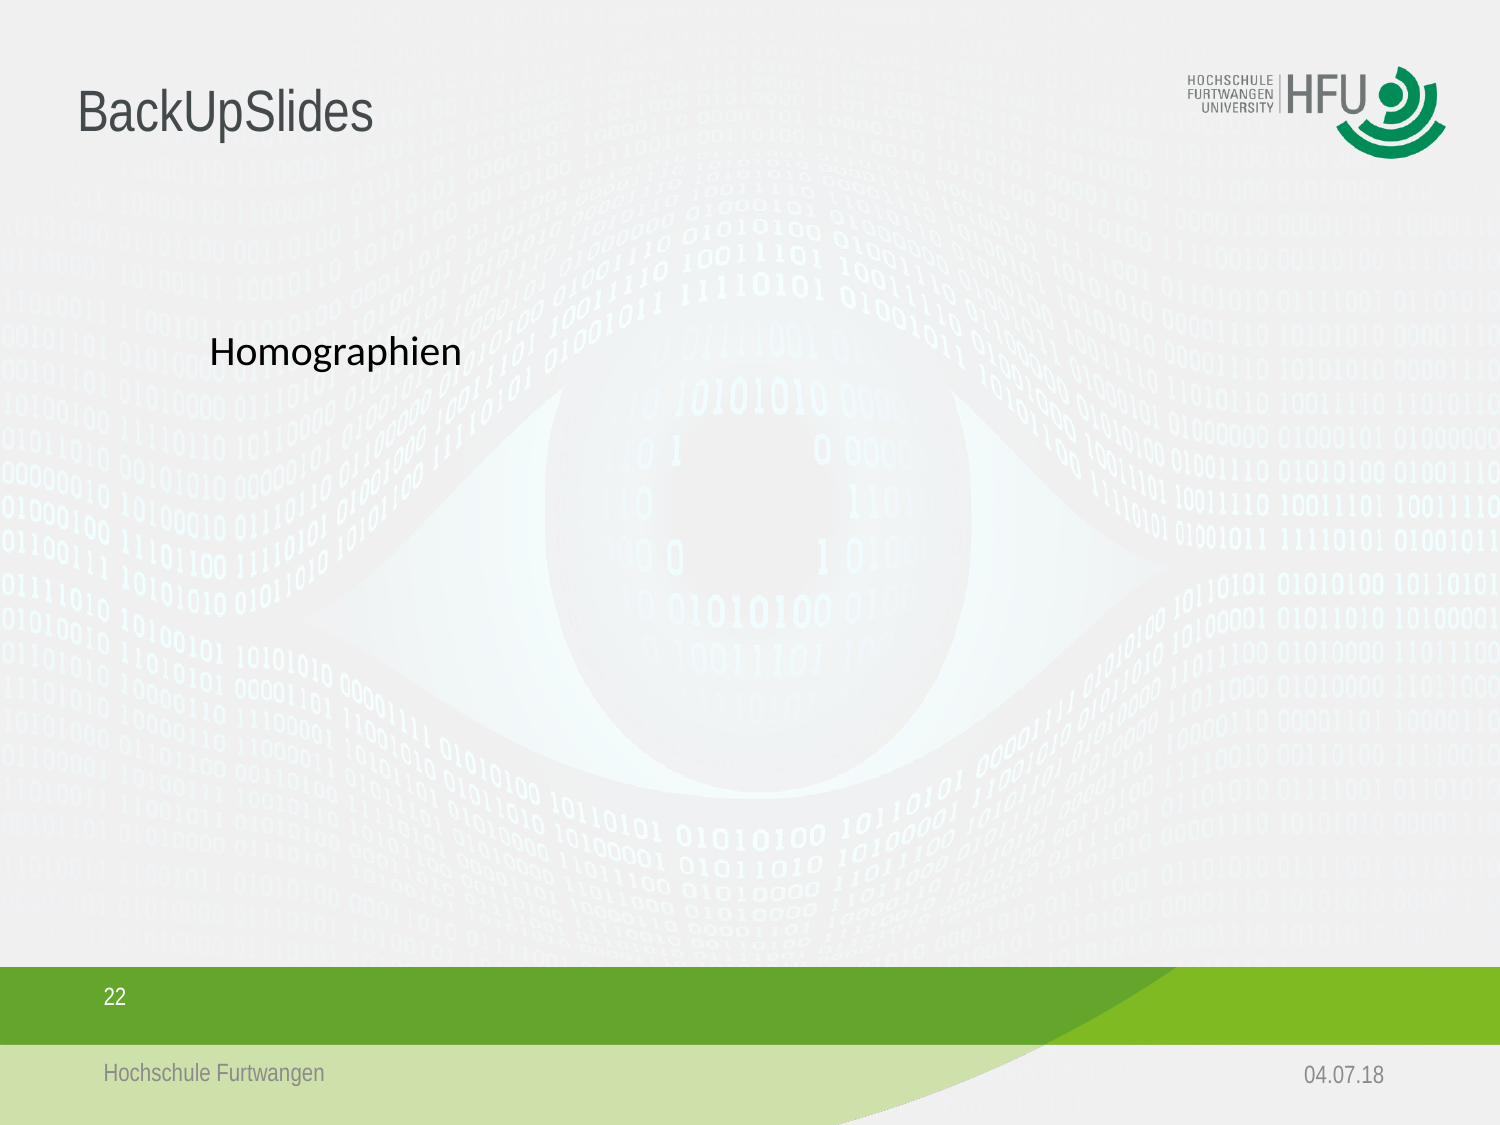

# BackUpSlides
Homographien
22
Hochschule Furtwangen
04.07.18